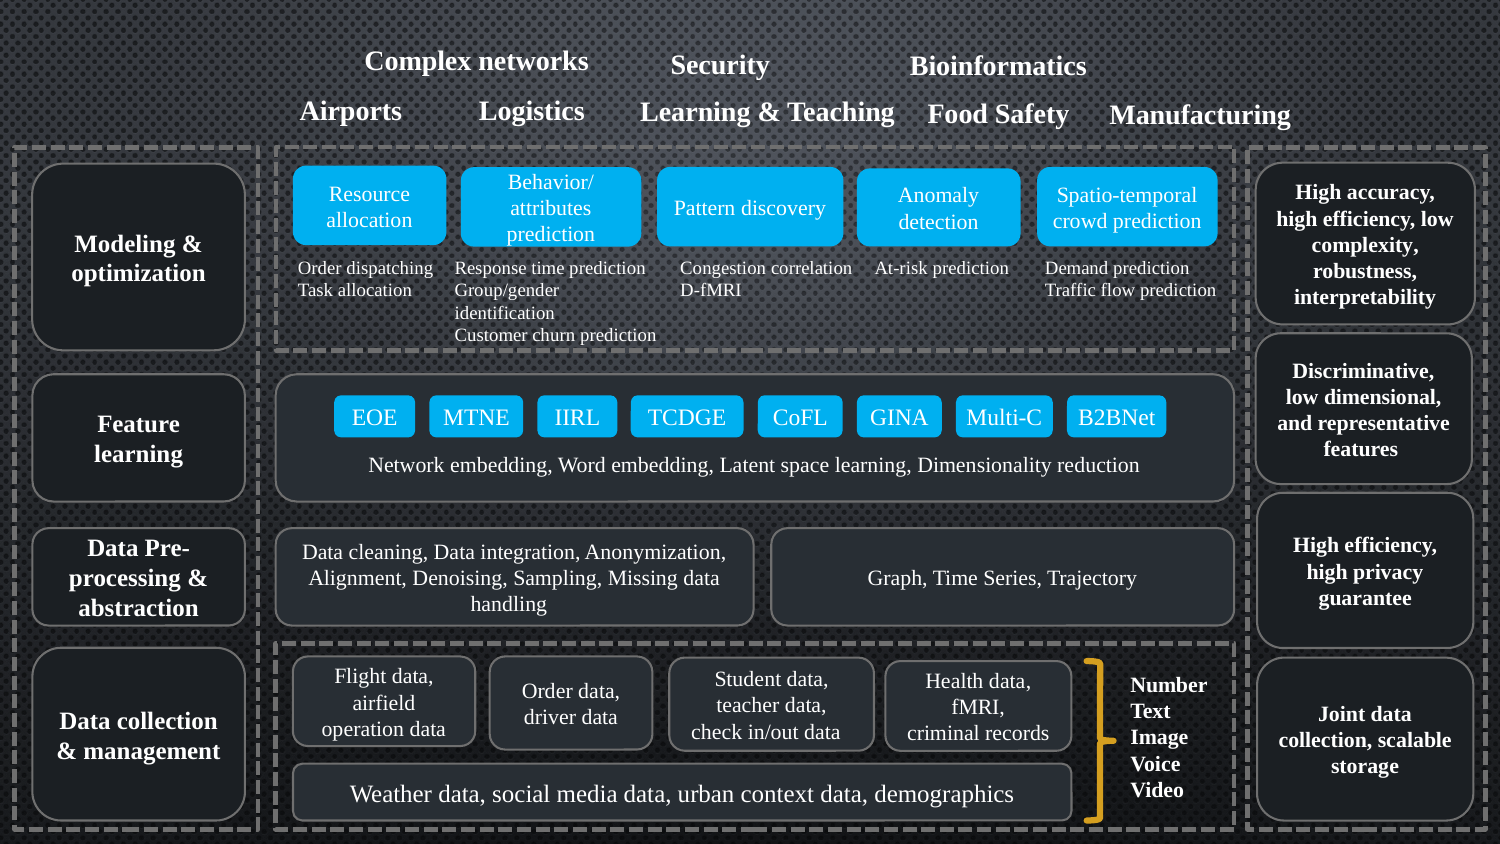

Complex networks
Security
Bioinformatics
Airports
Logistics
Learning & Teaching
Food Safety
Manufacturing

High accuracy, high efficiency, low complexity, robustness, interpretability
Modeling & optimization
Resource allocation
Spatio-temporal crowd prediction
Pattern discovery
Behavior/attributes prediction
Anomaly detection
Order dispatching
Task allocation
Congestion correlation
D-fMRI
At-risk prediction
Demand prediction
Traffic flow prediction
Response time prediction
Group/gender identification
Customer churn prediction

Discriminative, low dimensional, and representative features

Network embedding, Word embedding, Latent space learning, Dimensionality reduction

Feature learning
EOE
MTNE
IIRL
TCDGE
CoFL
GINA
Multi-C
B2BNet
High efficiency, high privacy guarantee
Graph, Time Series, Trajectory
Data Pre-processing & abstraction
Data cleaning, Data integration, Anonymization, Alignment, Denoising, Sampling, Missing data handling

Data collection & management
Flight data, airfield operation data
Order data, driver data
Student data, teacher data,
check in/out data
Joint data collection, scalable storage
Health data,
fMRI,
criminal records

Number
Text
Image
Voice
Video
Weather data, social media data, urban context data, demographics